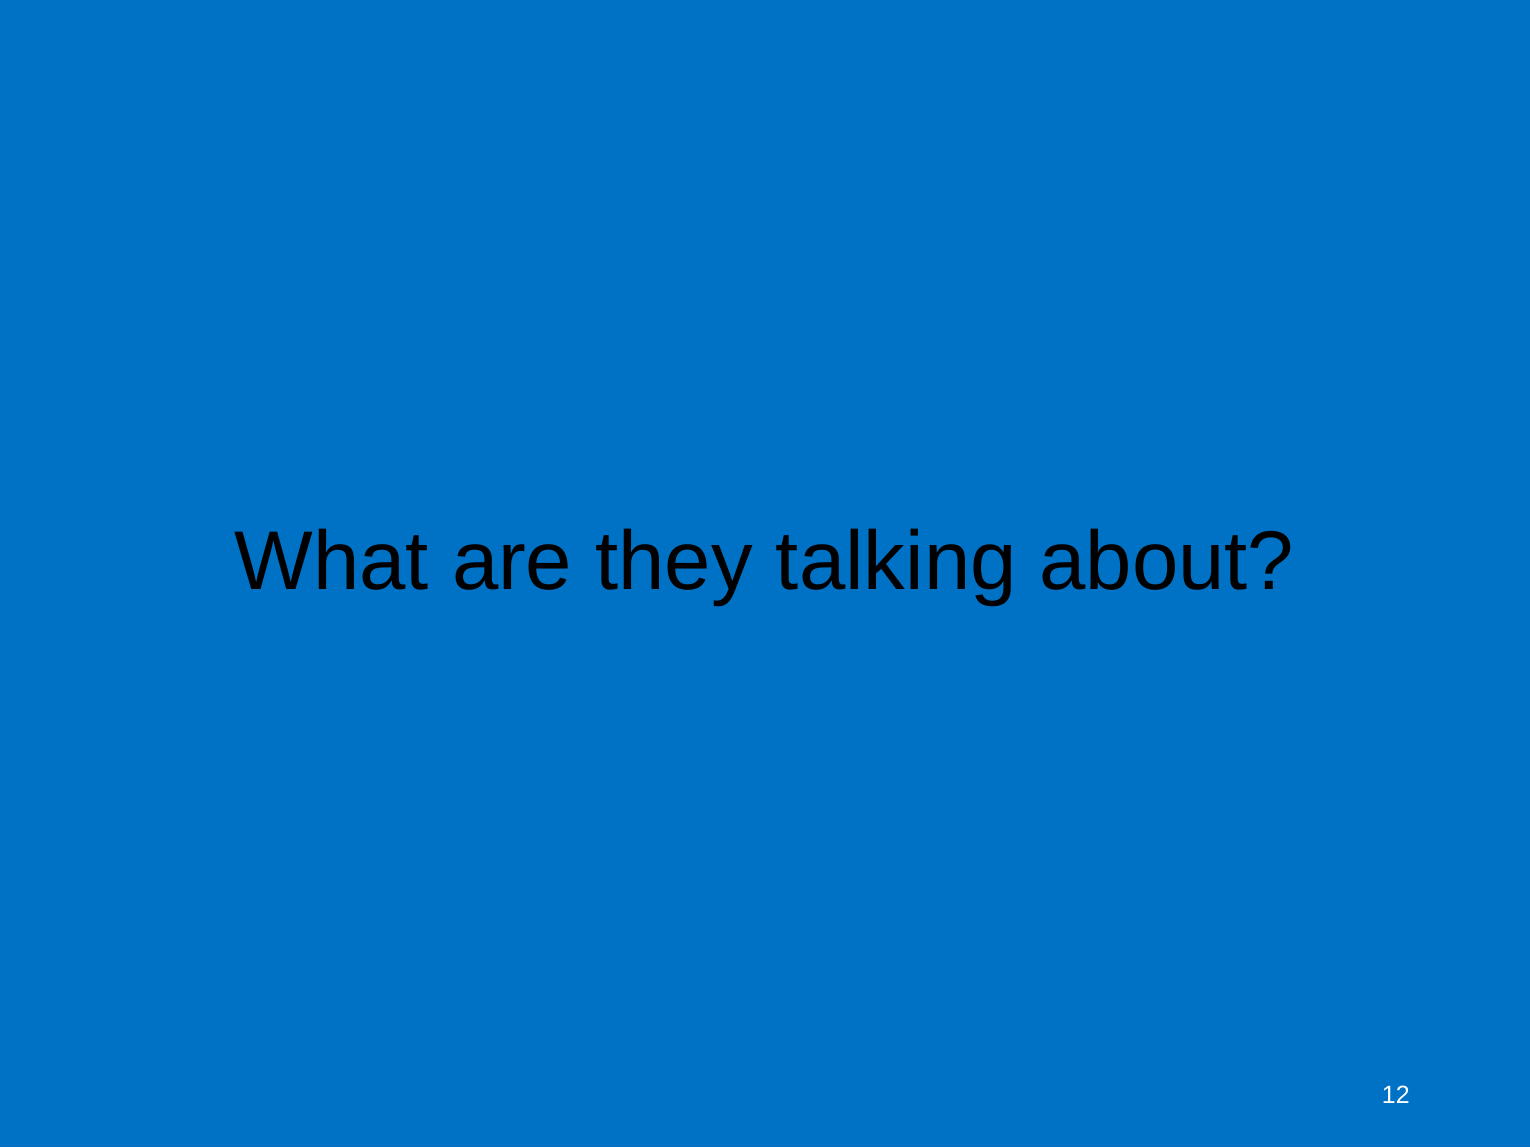

#
What are they talking about?
12